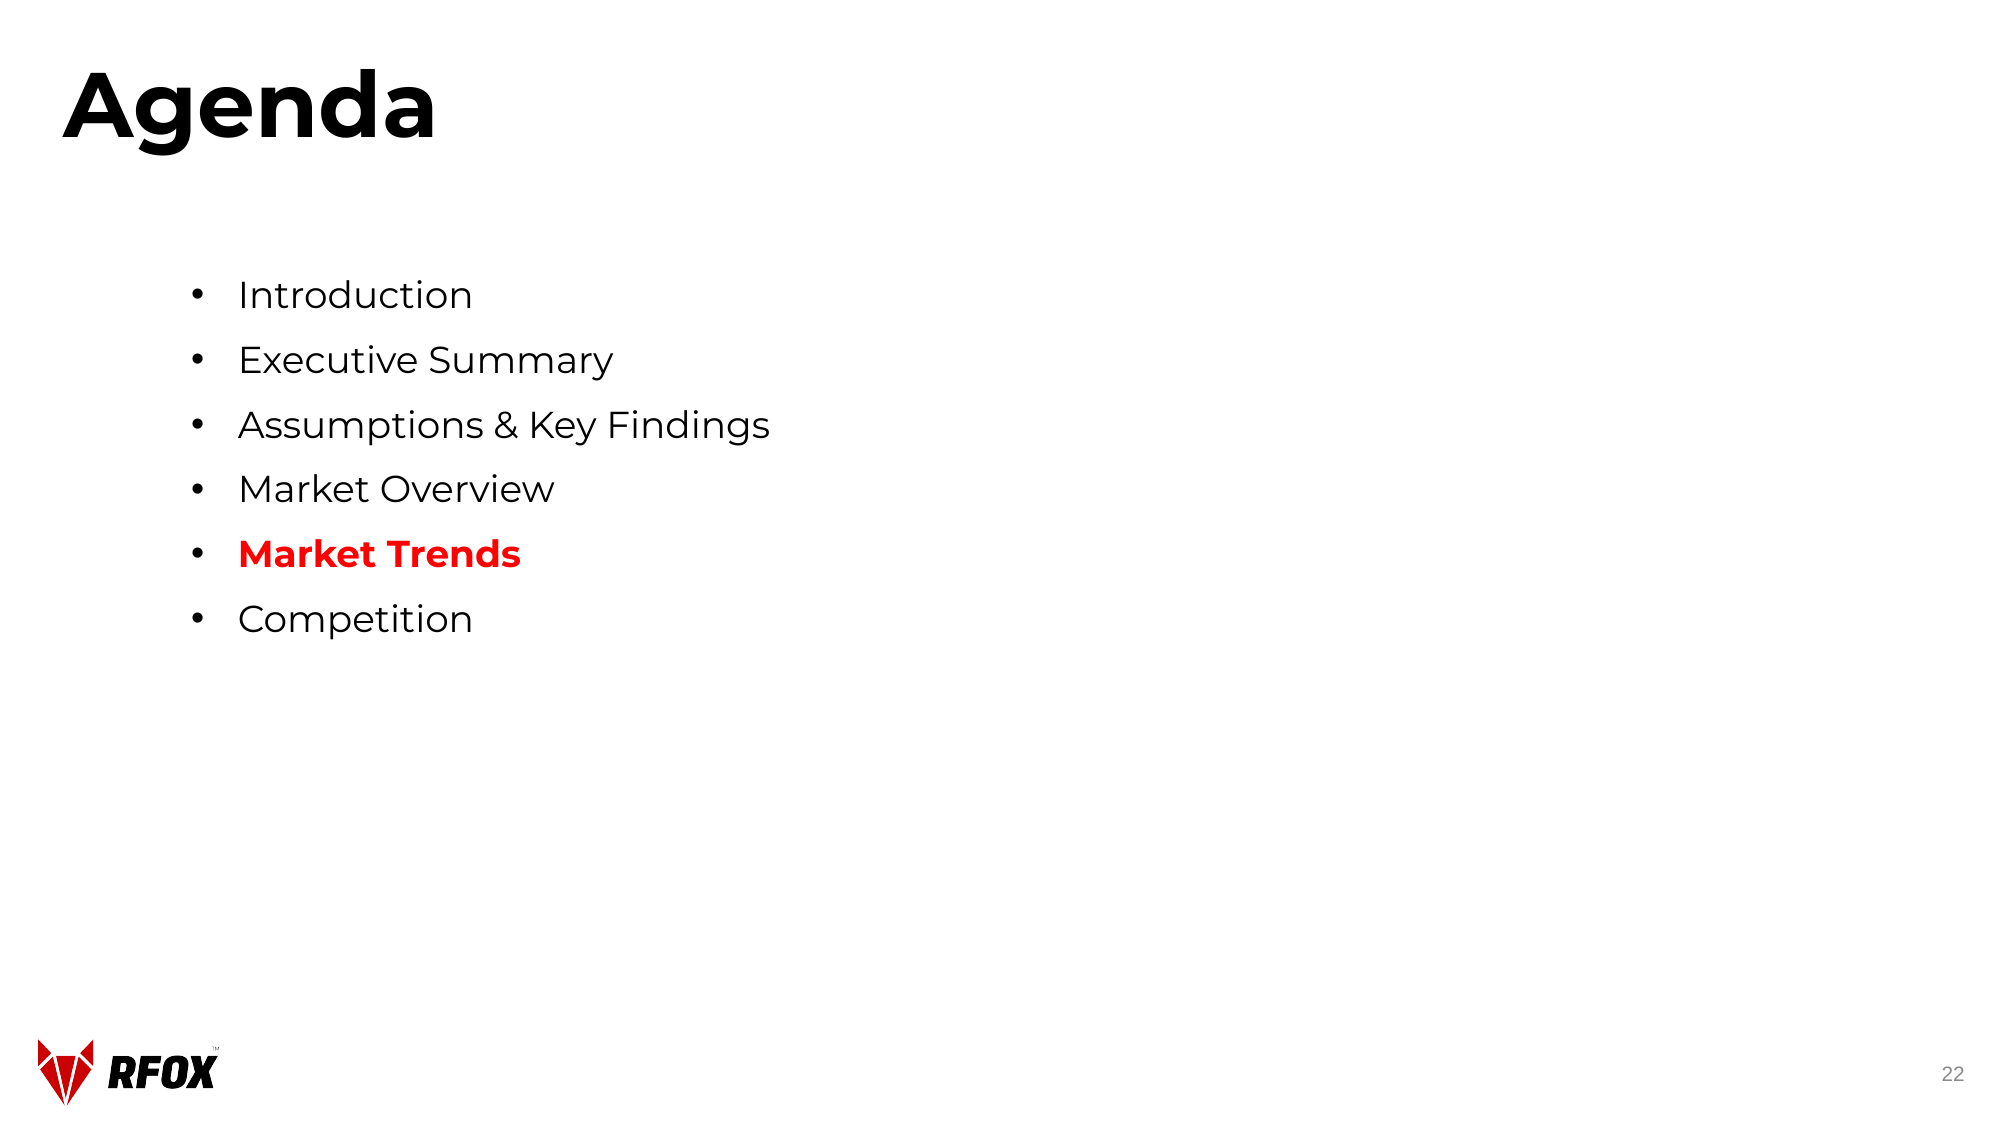

# Agenda
Introduction
Executive Summary
Assumptions & Key Findings
Market Overview
Market Trends
Competition
22